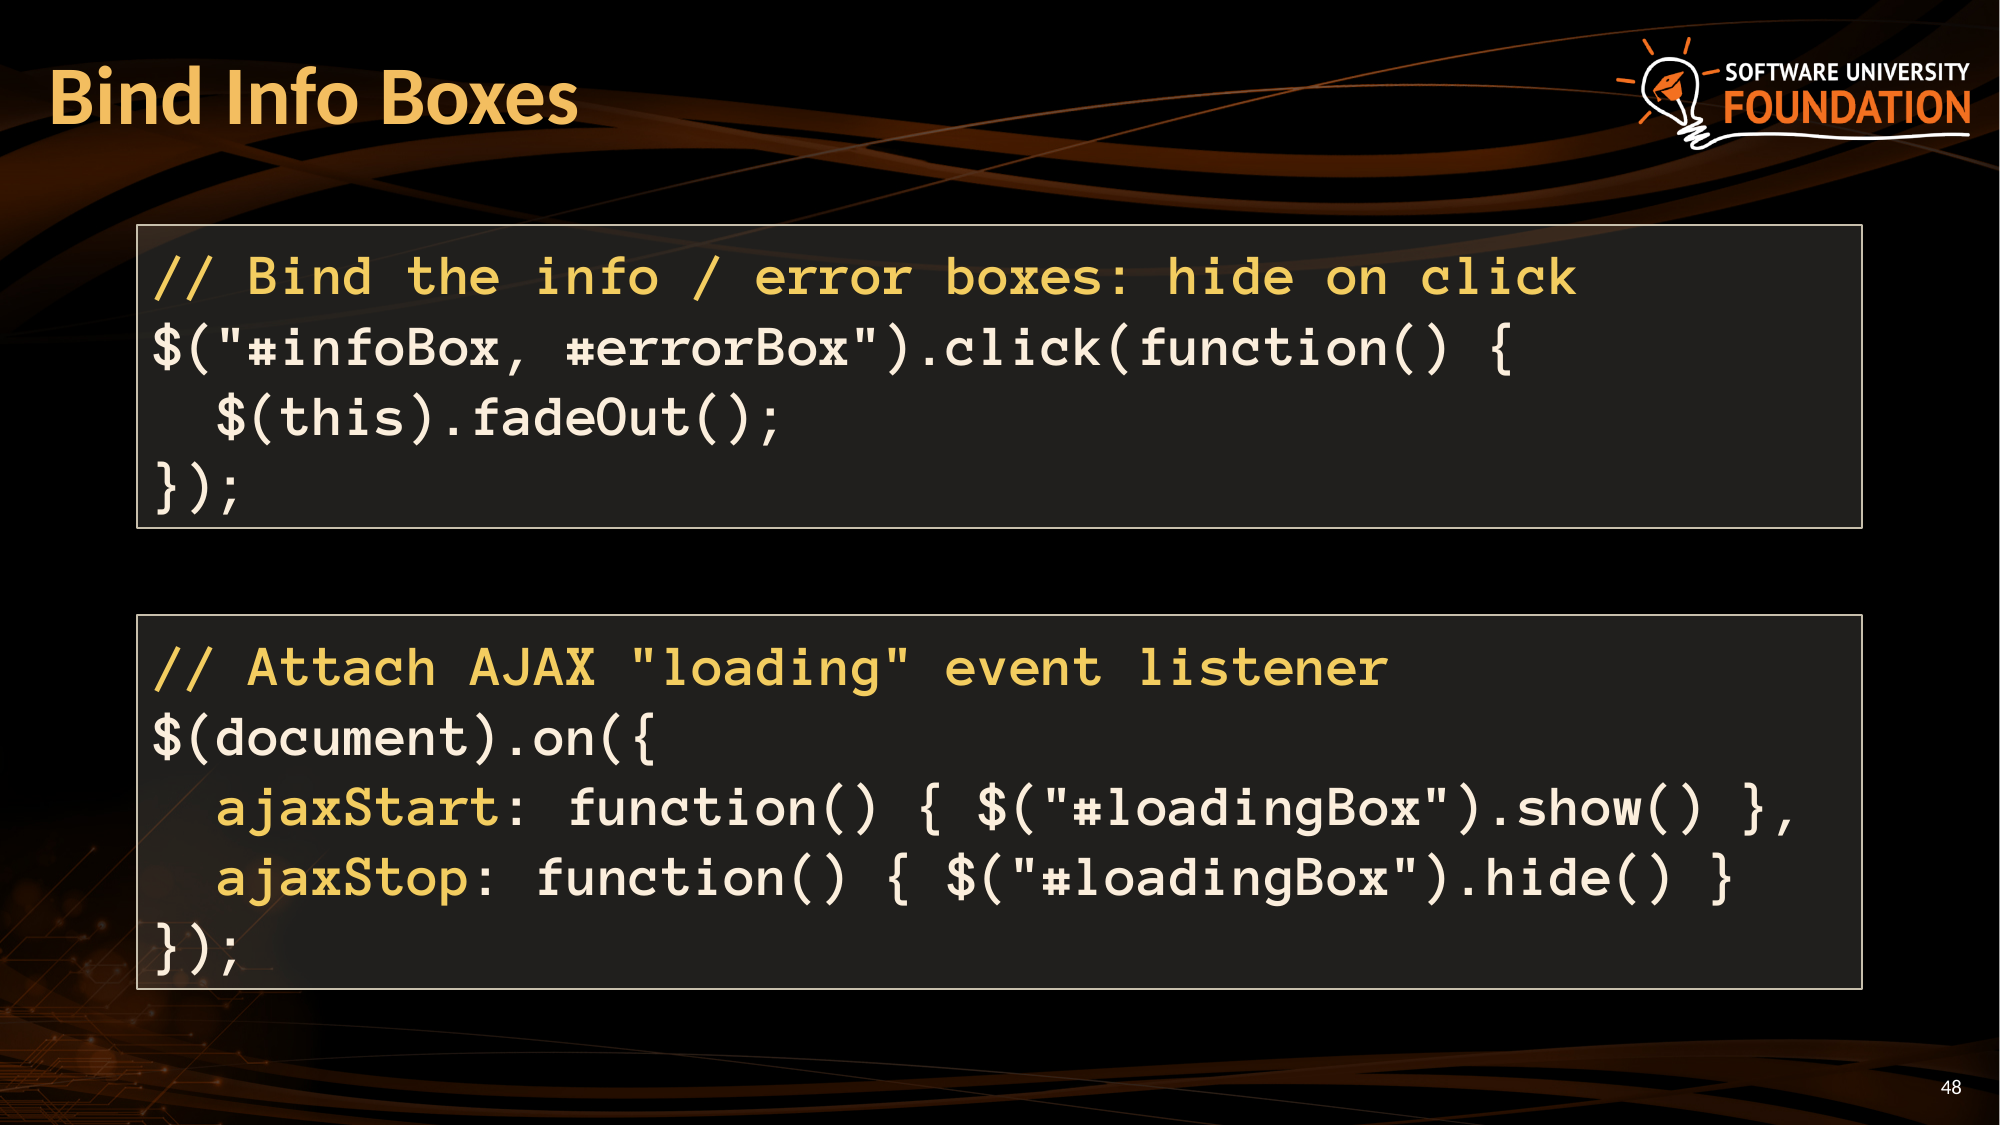

# Bind Info Boxes
// Bind the info / error boxes: hide on click
$("#infoBox, #errorBox").click(function() {
  $(this).fadeOut();
});
// Attach AJAX "loading" event listener
$(document).on({
  ajaxStart: function() { $("#loadingBox").show() },
  ajaxStop: function() { $("#loadingBox").hide() }
});
48